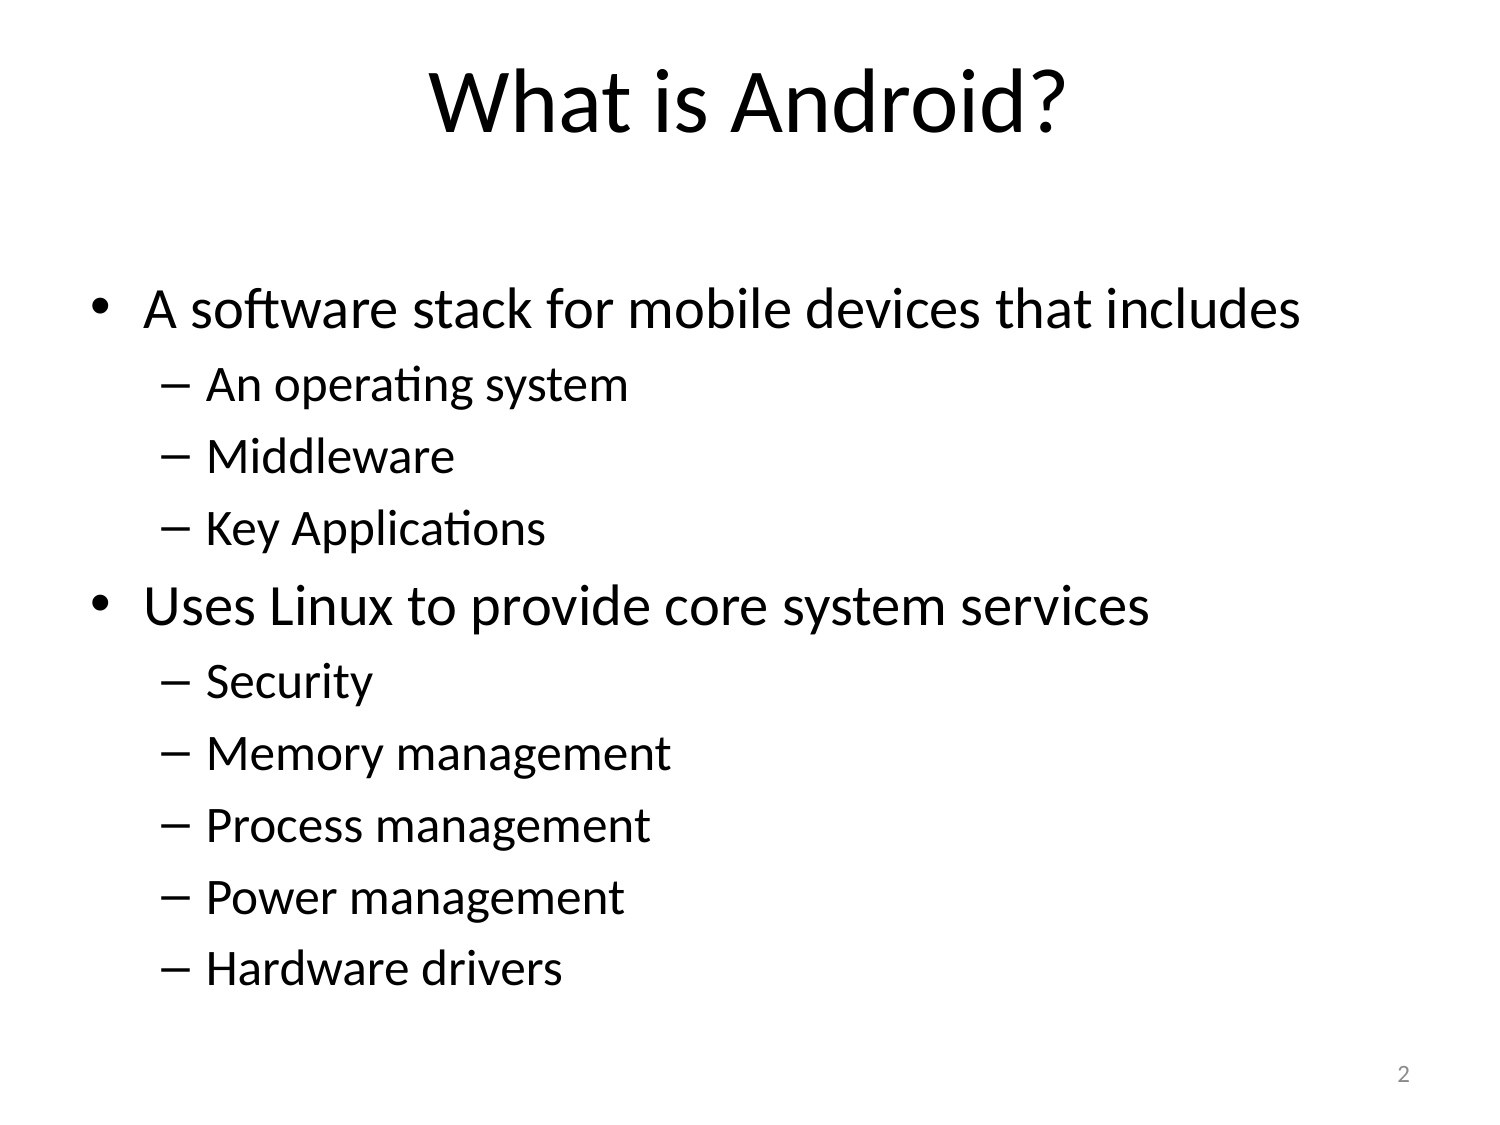

# What is Android?
A software stack for mobile devices that includes
An operating system
Middleware
Key Applications
Uses Linux to provide core system services
Security
Memory management
Process management
Power management
Hardware drivers

2